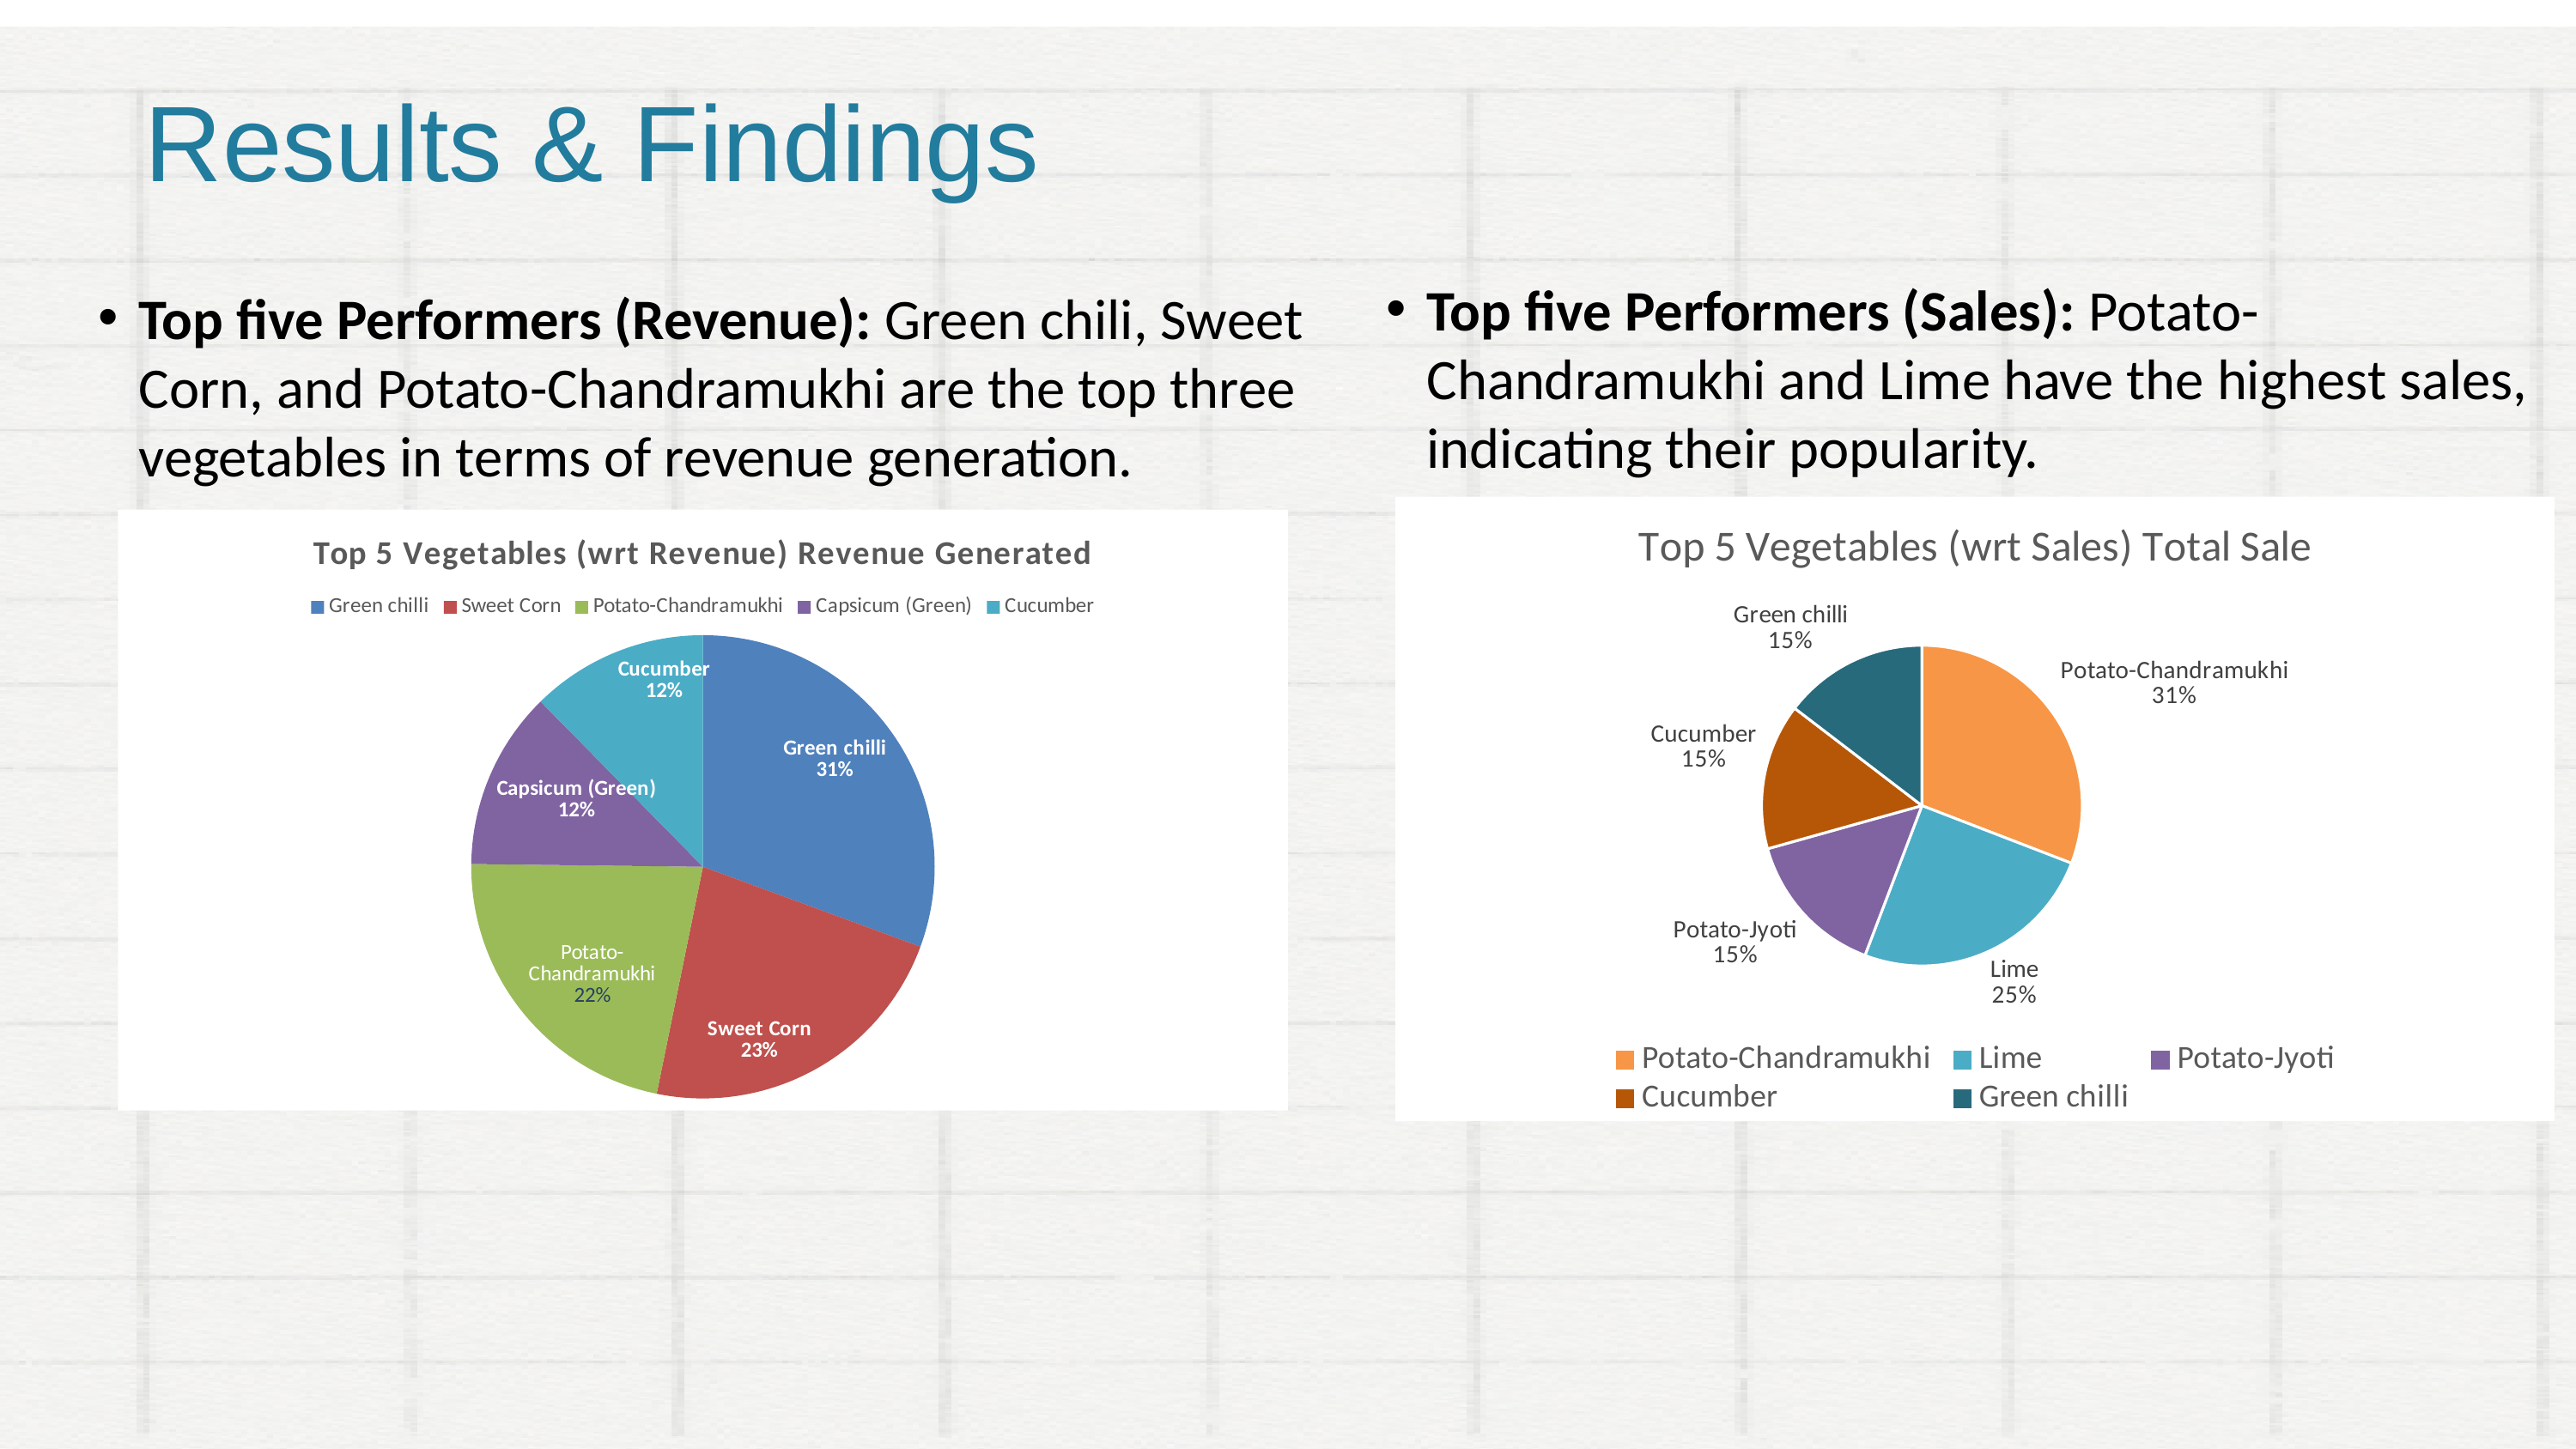

Results & Findings
Top five Performers (Sales): Potato-Chandramukhi and Lime have the highest sales, indicating their popularity.
Top five Performers (Revenue): Green chili, Sweet Corn, and Potato-Chandramukhi are the top three vegetables in terms of revenue generation.

### Chart: Top 5 Vegetables (wrt Sales) Total Sale

| Category | Top 5 Vegetables (wrt Sales) |
|---|---|
| Potato-Chandramukhi | 2210.0 |
| Lime | 1785.0 |
| Potato-Jyoti | 1065.0 |
| Cucumber | 1056.0 |
| Green chilli | 1046.0 |

### Chart: Top 5 Vegetables (wrt Revenue) Revenue Generated

| Category | Top 5 Vegetables (wrt Revenue) |
|---|---|
| Green chilli | 104600.0 |
| Sweet Corn | 77220.0 |
| Potato-Chandramukhi | 75140.0 |
| Capsicum (Green) | 42560.0 |
| Cucumber | 42240.0 |
6